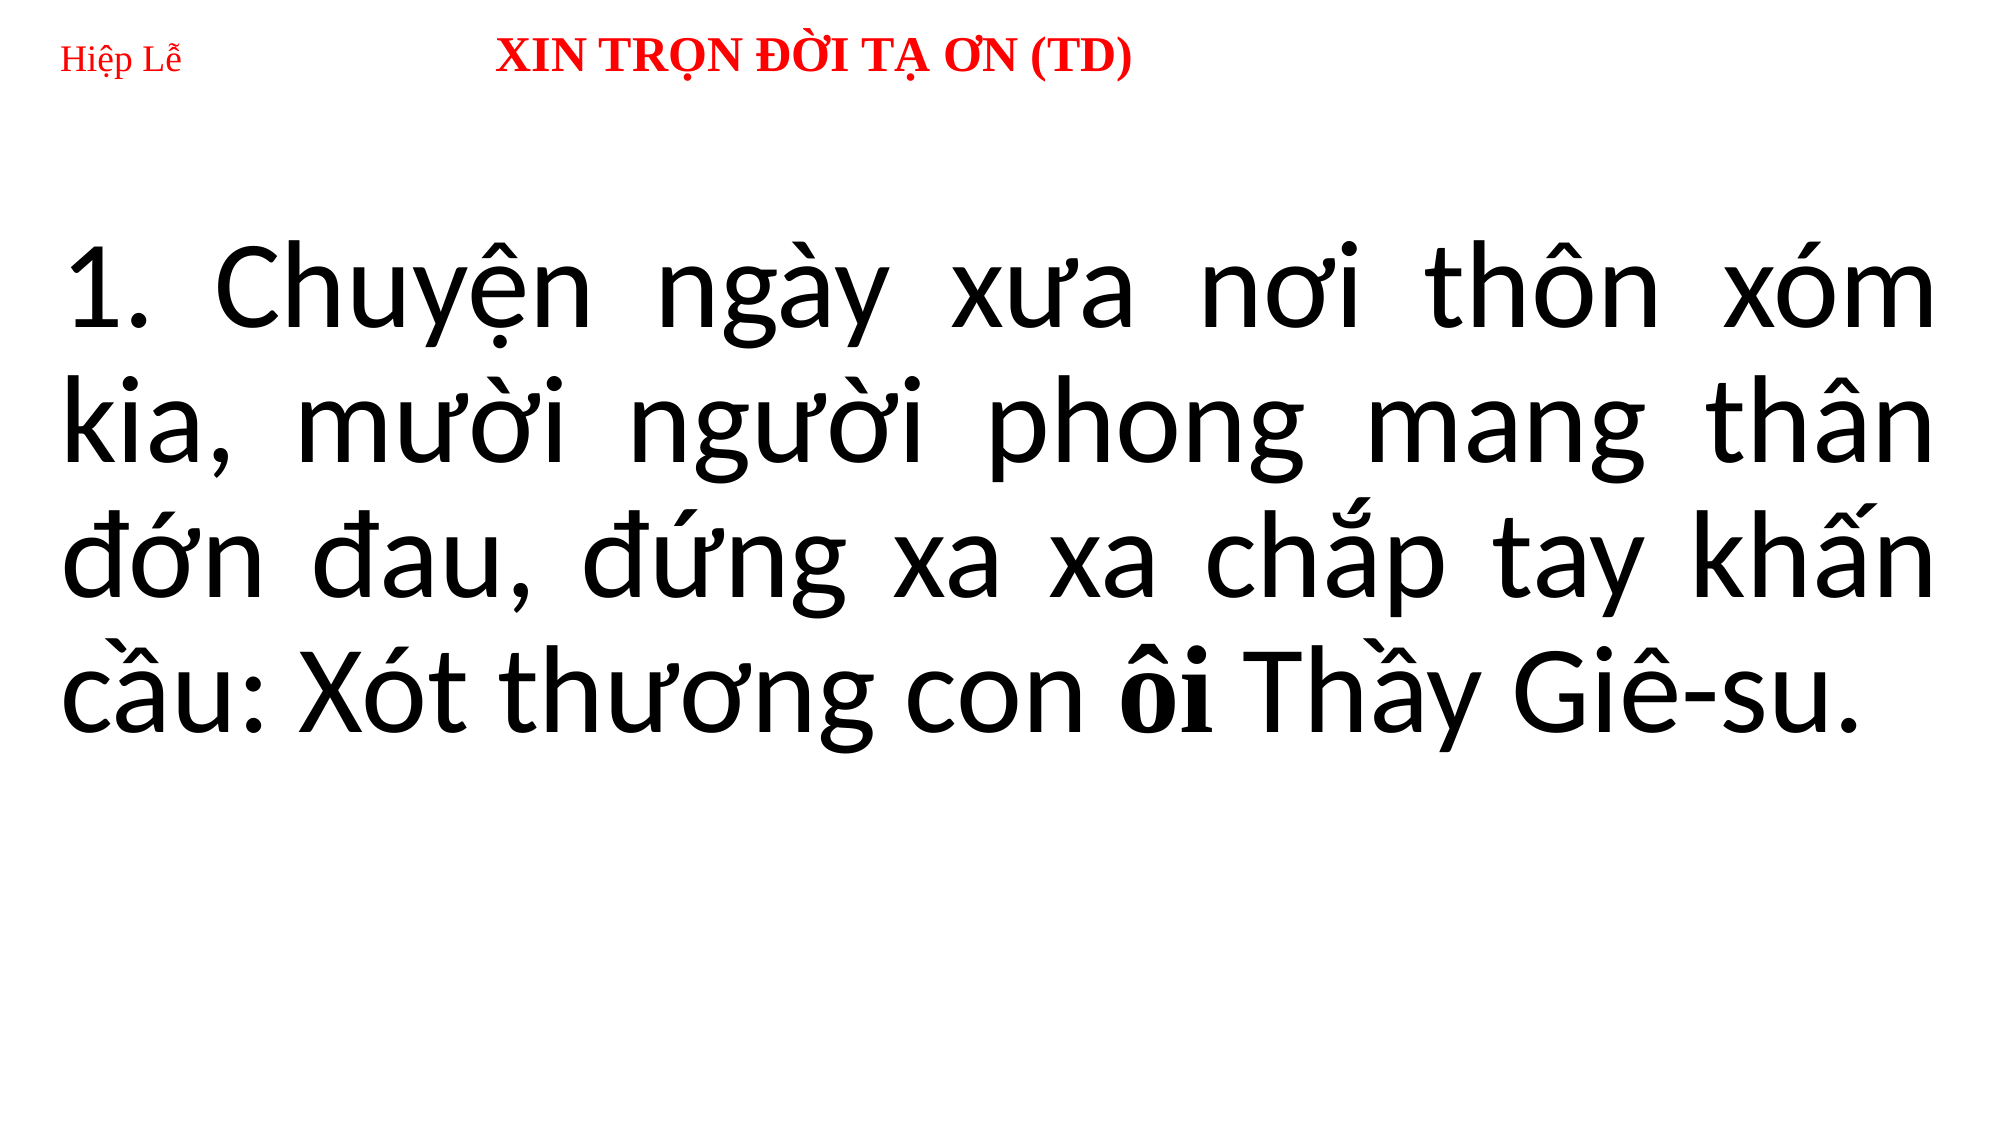

# Hiệp Lễ                                 XIN TRỌN ĐỜI TẠ ƠN (TD)
1. Chuyện ngày xưa nơi thôn xóm kia, mười người phong mang thân đớn đau, đứng xa xa chắp tay khấn cầu: Xót thương con ôi Thầy Giê-su.